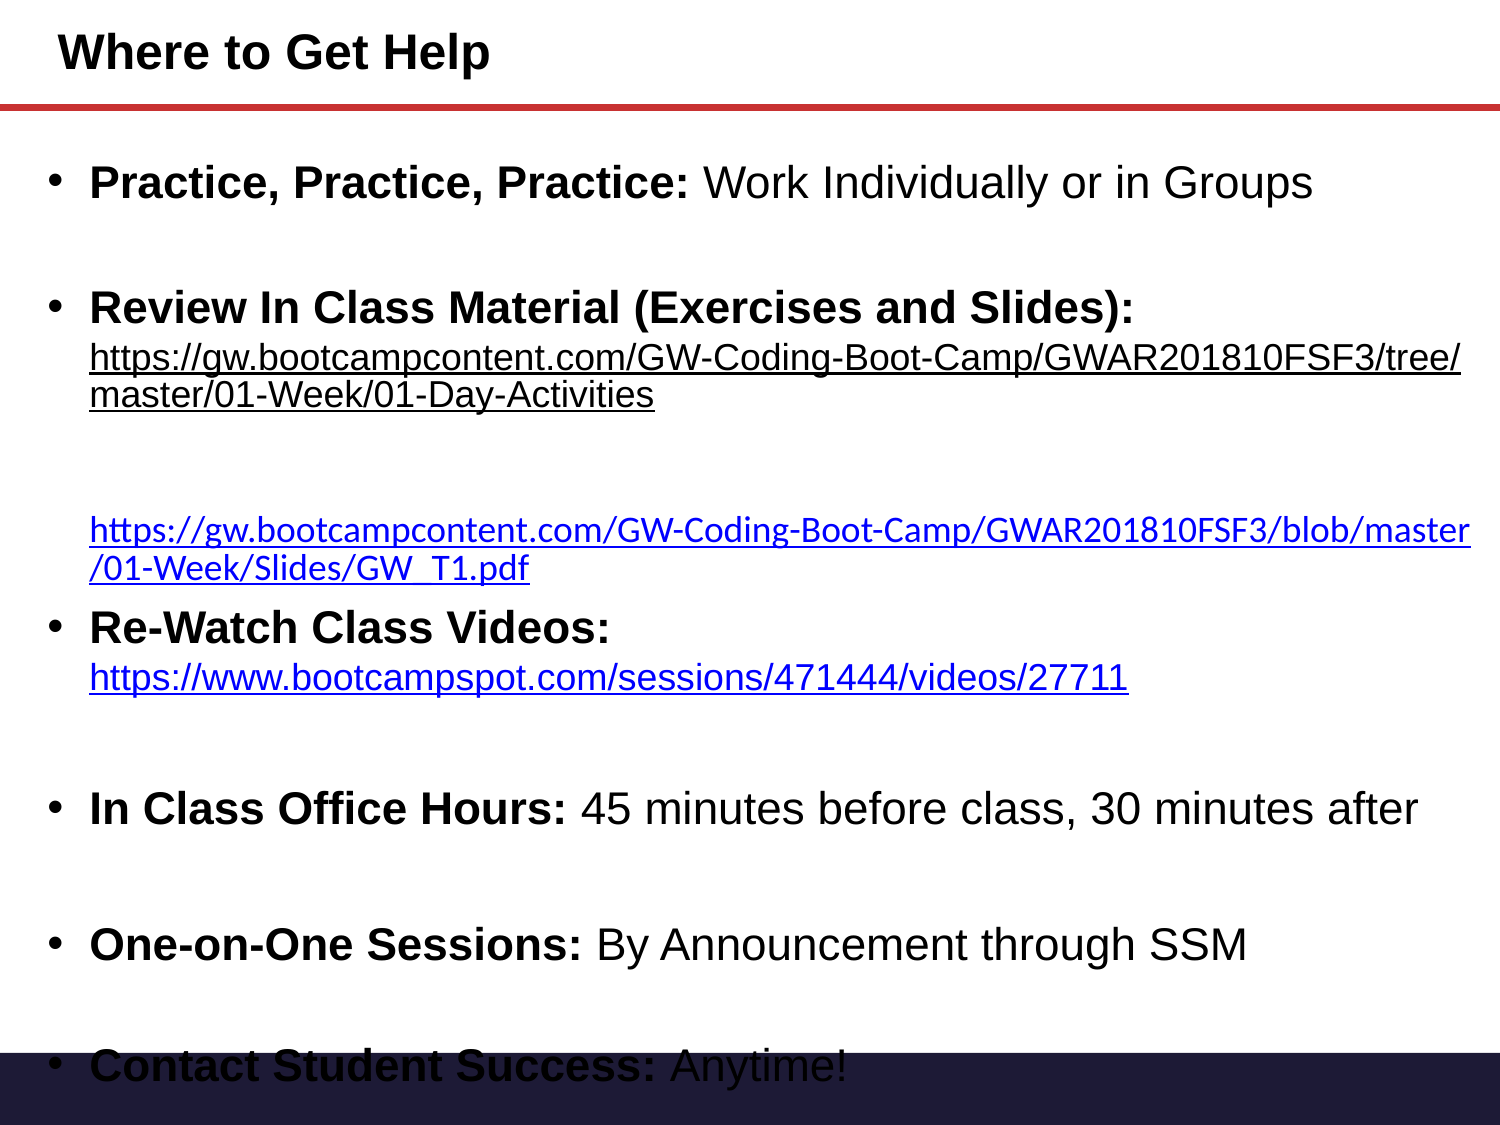

# Where to Get Help
Practice, Practice, Practice: Work Individually or in Groups
Review In Class Material (Exercises and Slides):
https://gw.bootcampcontent.com/GW-Coding-Boot-Camp/GWAR201810FSF3/tree/master/01-Week/01-Day-Activities
https://gw.bootcampcontent.com/GW-Coding-Boot-Camp/GWAR201810FSF3/blob/master/01-Week/Slides/GW_T1.pdf
Re-Watch Class Videos:
https://www.bootcampspot.com/sessions/471444/videos/27711

In Class Office Hours: 45 minutes before class, 30 minutes after

One-on-One Sessions: By Announcement through SSM

Contact Student Success: Anytime!